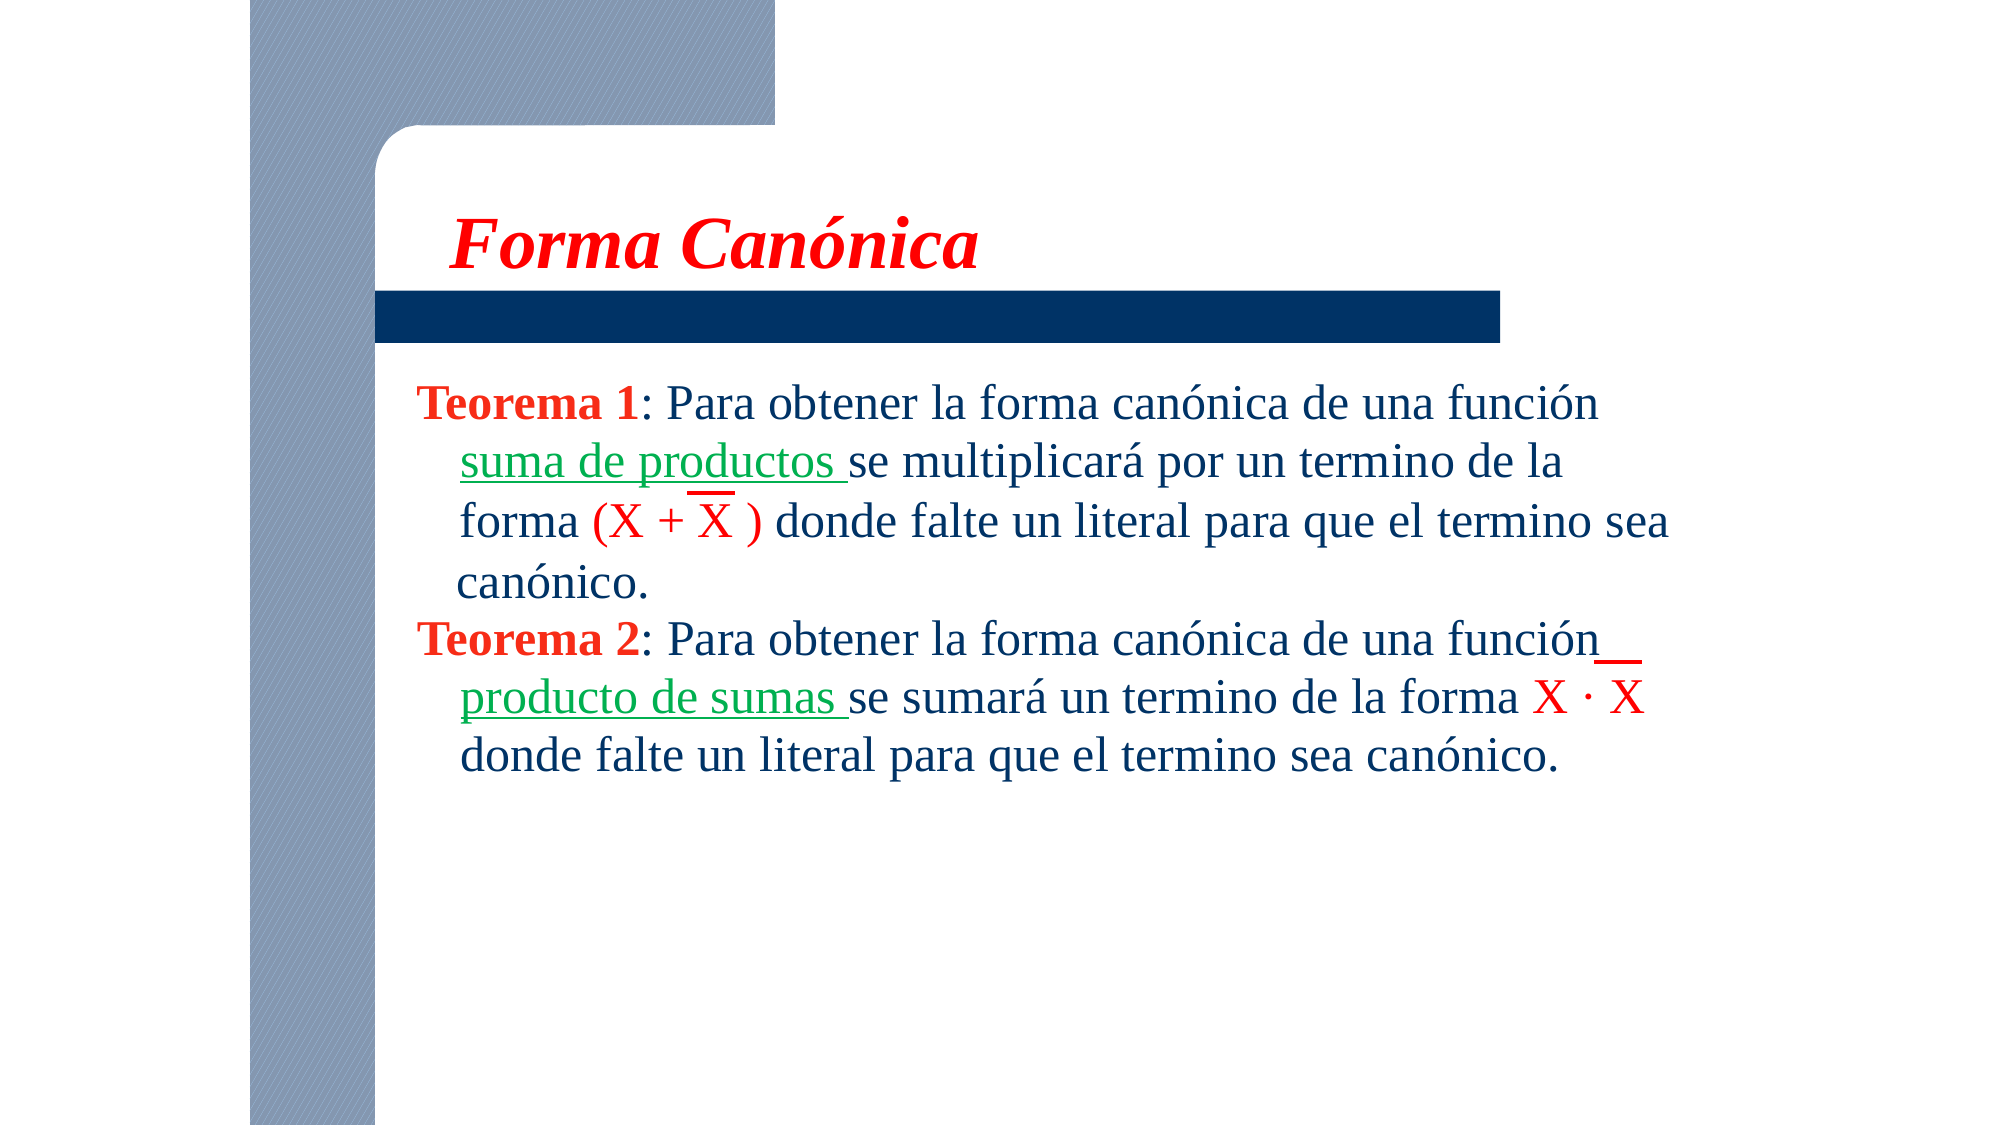

Forma Canónica

Teorema 1: Para obtener la forma canónica de una función
	suma de productos se multiplicará por un termino de la

forma (X + X ) donde falte un literal para que el termino sea
canónico.
Teorema 2: Para obtener la forma canónica de una función
	producto de sumas se sumará un termino de la forma X · X
	donde falte un literal para que el termino sea canónico.